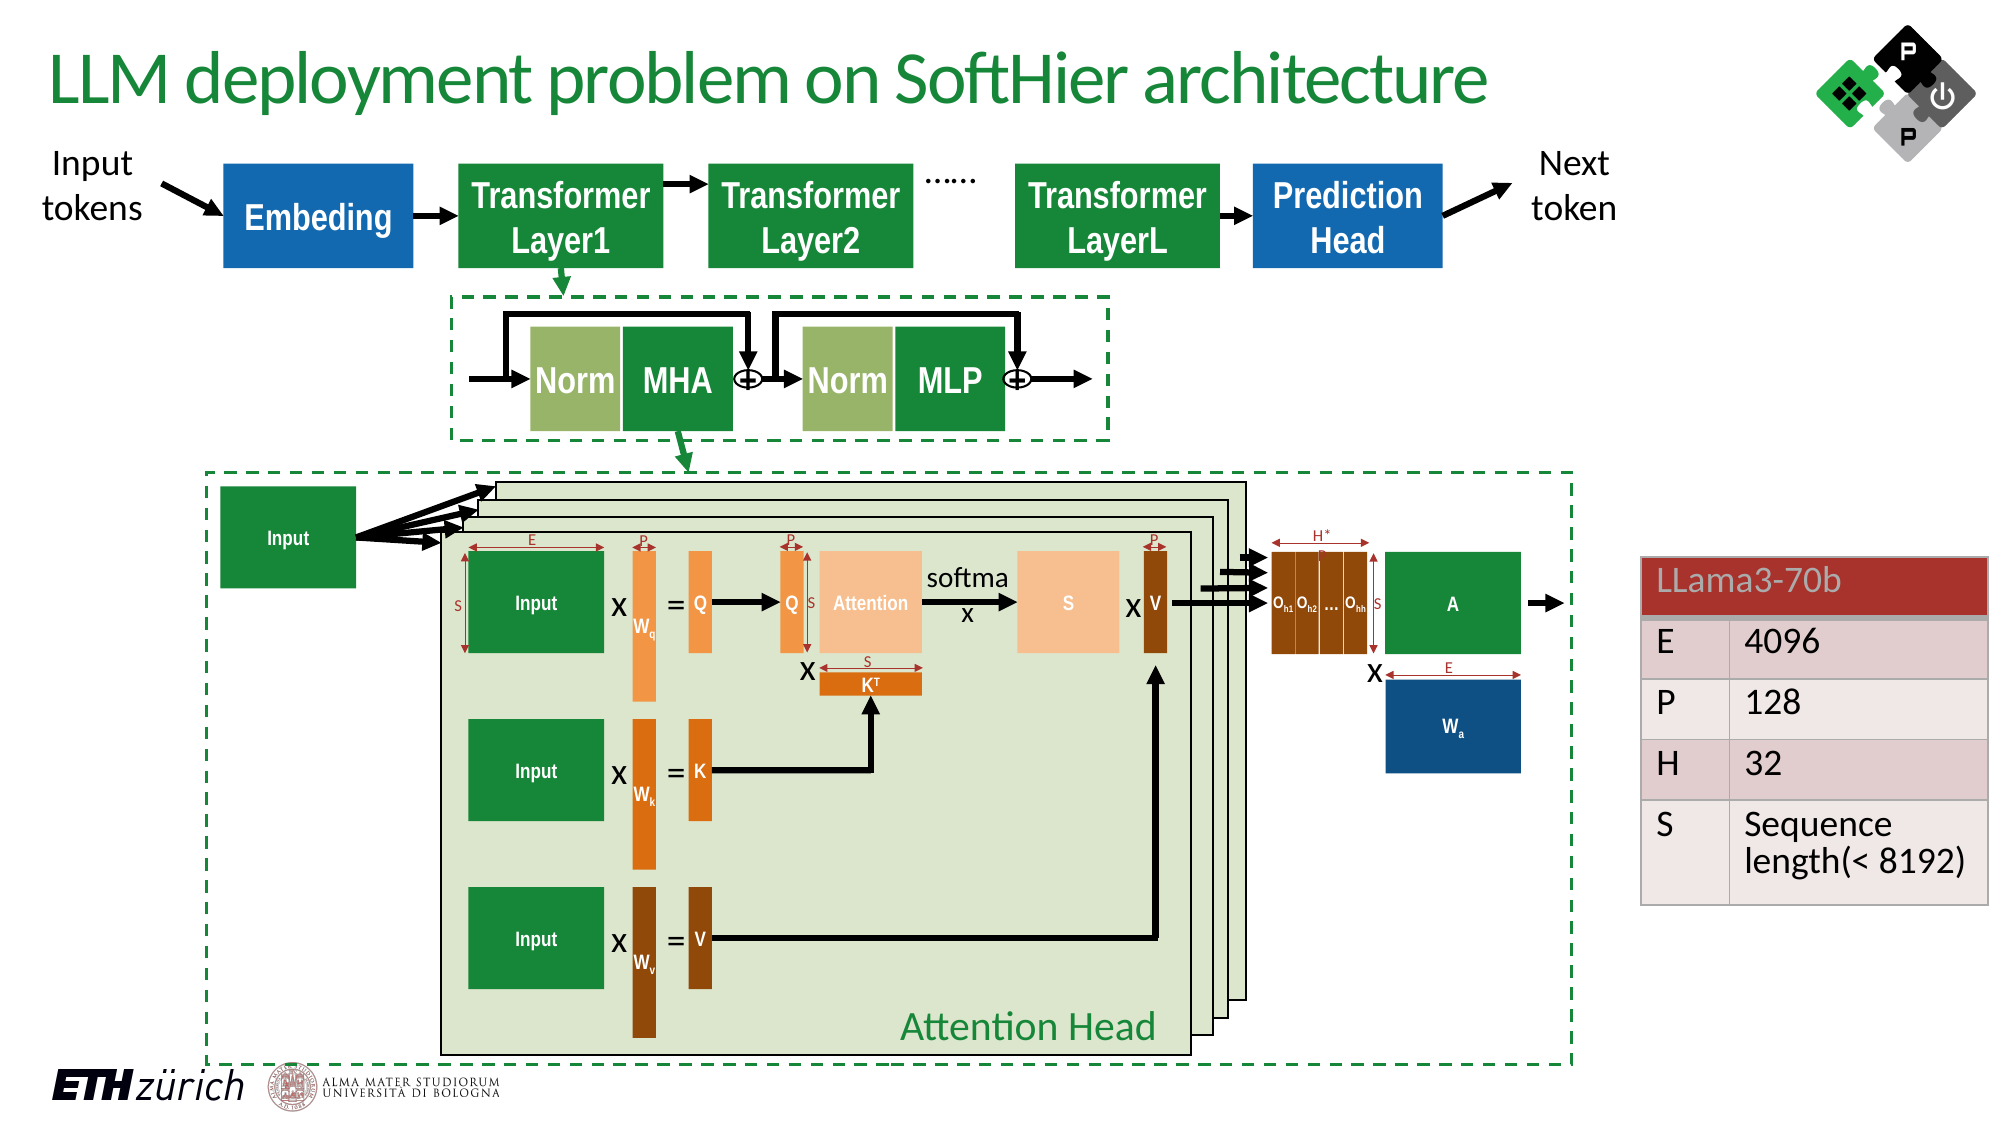

LLM deployment problem on SoftHier architecture
Next token
Input tokens
……
Embeding
Transformer
Layer1
Transformer
Layer2
Transformer
LayerL
Prediction
Head

Norm
MHA
Norm
MLP
+
+

Input

H*P
E
P
P
P

Q
Attention
softmax
S
V
Input
Wq
Q
x
=
A
Oh1
Oh2
…
Ohh
x
S
S
S
x
x
S
E
KT
Wa
Input
Wk
K
x
=
Input
Wv
V
x
=
Attention Head
| LLama3-70b |  |
| --- | --- |
| E | 4096 |
| P | 128 |
| H | 32 |
| S | Sequence length(< 8192) |